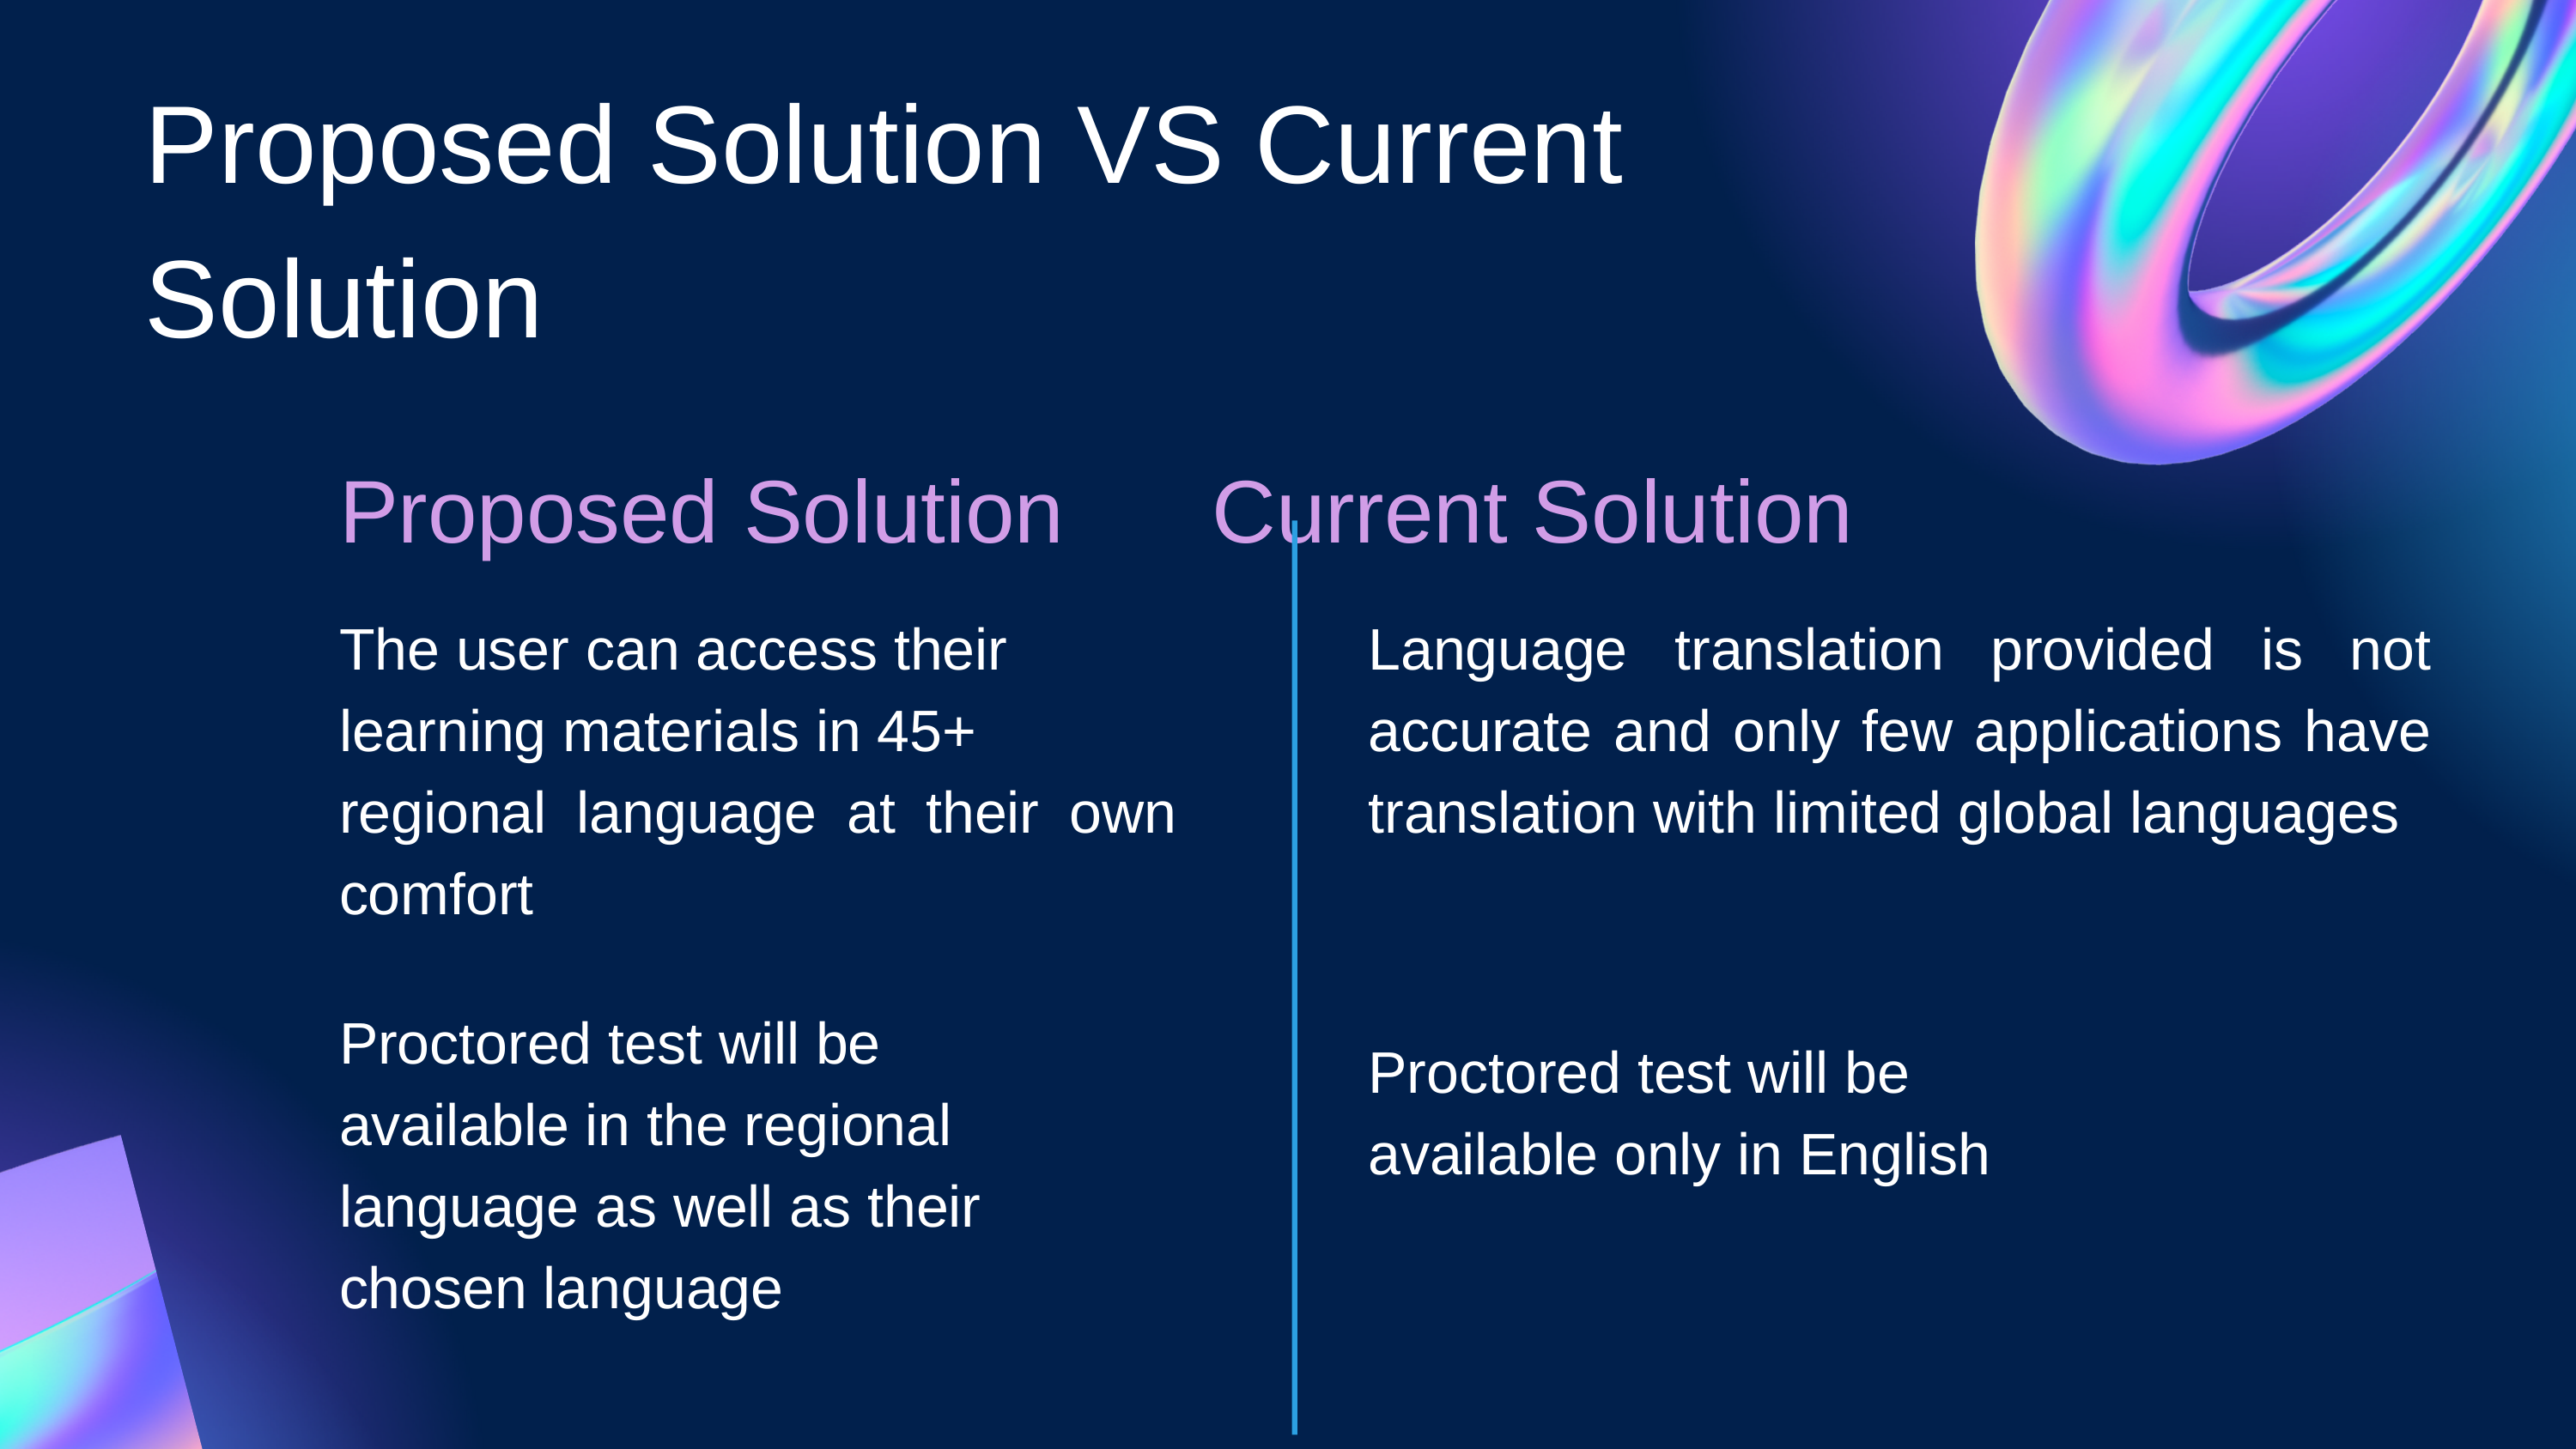

Proposed Solution VS Current Solution
Proposed Solution      Current Solution

The user can access their
learning materials in 45+
regional language at their own comfort
Language translation provided is not accurate and only few applications have translation with limited global languages

Proctored test will be
available in the regional
language as well as their
chosen language
Proctored test will be
available only in English